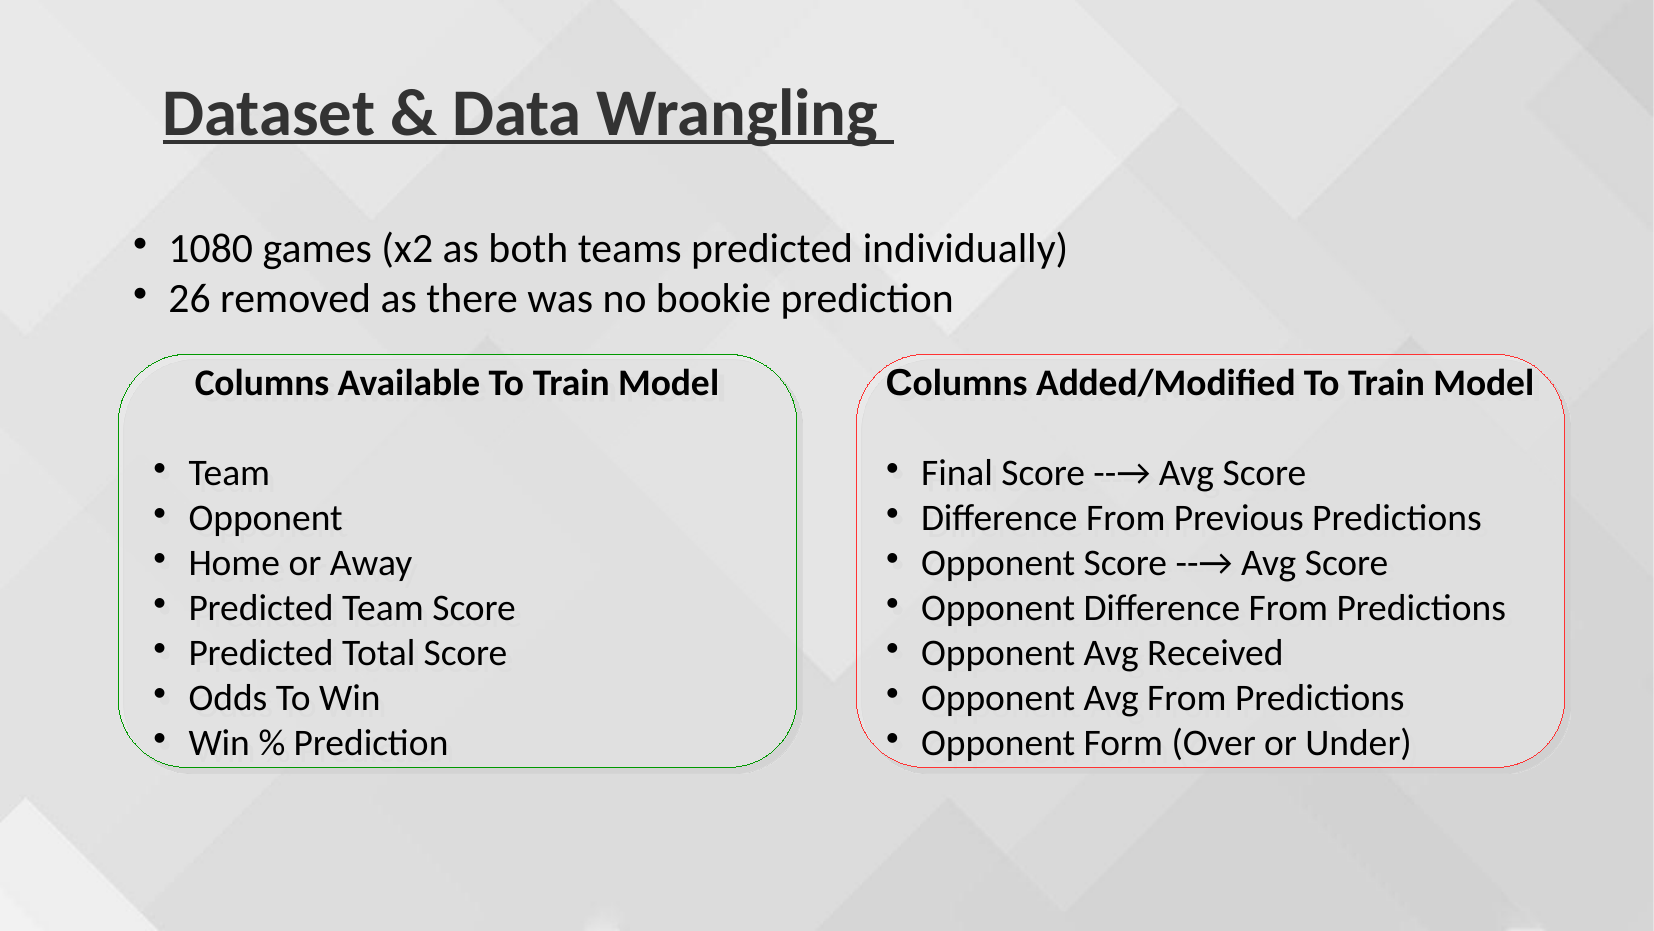

Dataset & Data Wrangling
1080 games (x2 as both teams predicted individually)
26 removed as there was no bookie prediction
Columns Available To Train Model

Team
Opponent
Home or Away
Predicted Team Score
Predicted Total Score
Odds To Win
Win % Prediction
Columns Added/Modified To Train Model

Final Score --→ Avg Score
Difference From Previous Predictions
Opponent Score --→ Avg Score
Opponent Difference From Predictions
Opponent Avg Received
Opponent Avg From Predictions
Opponent Form (Over or Under)